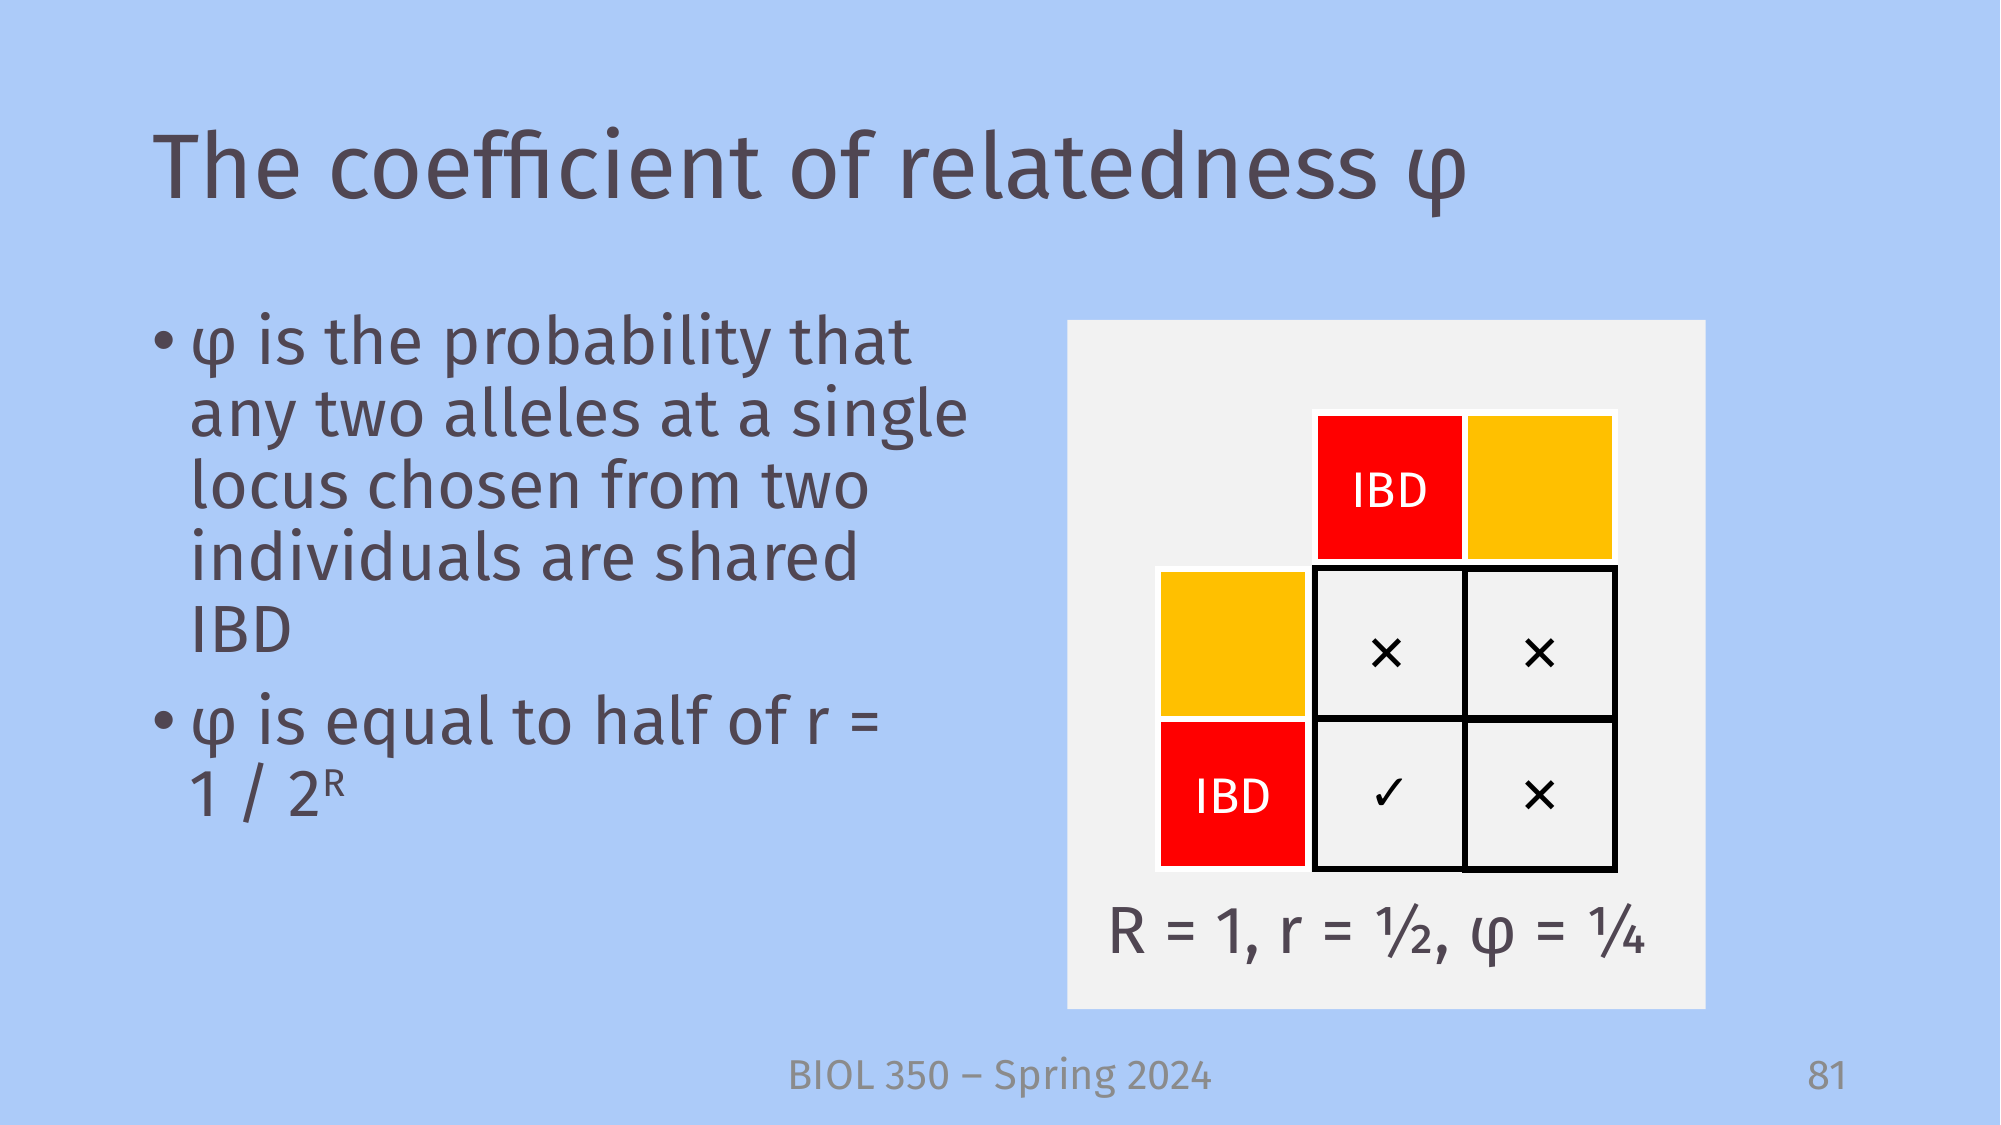

# The coefficient of relatedness φ
φ is the probability that any two alleles at a single locus chosen from two individuals are shared IBD
φ is equal to half of r = 1 / 2R

IBD

✕
✕

✓
IBD
✕
R = 1, r = ½, φ = ¼
BIOL 350 – Spring 2024
81